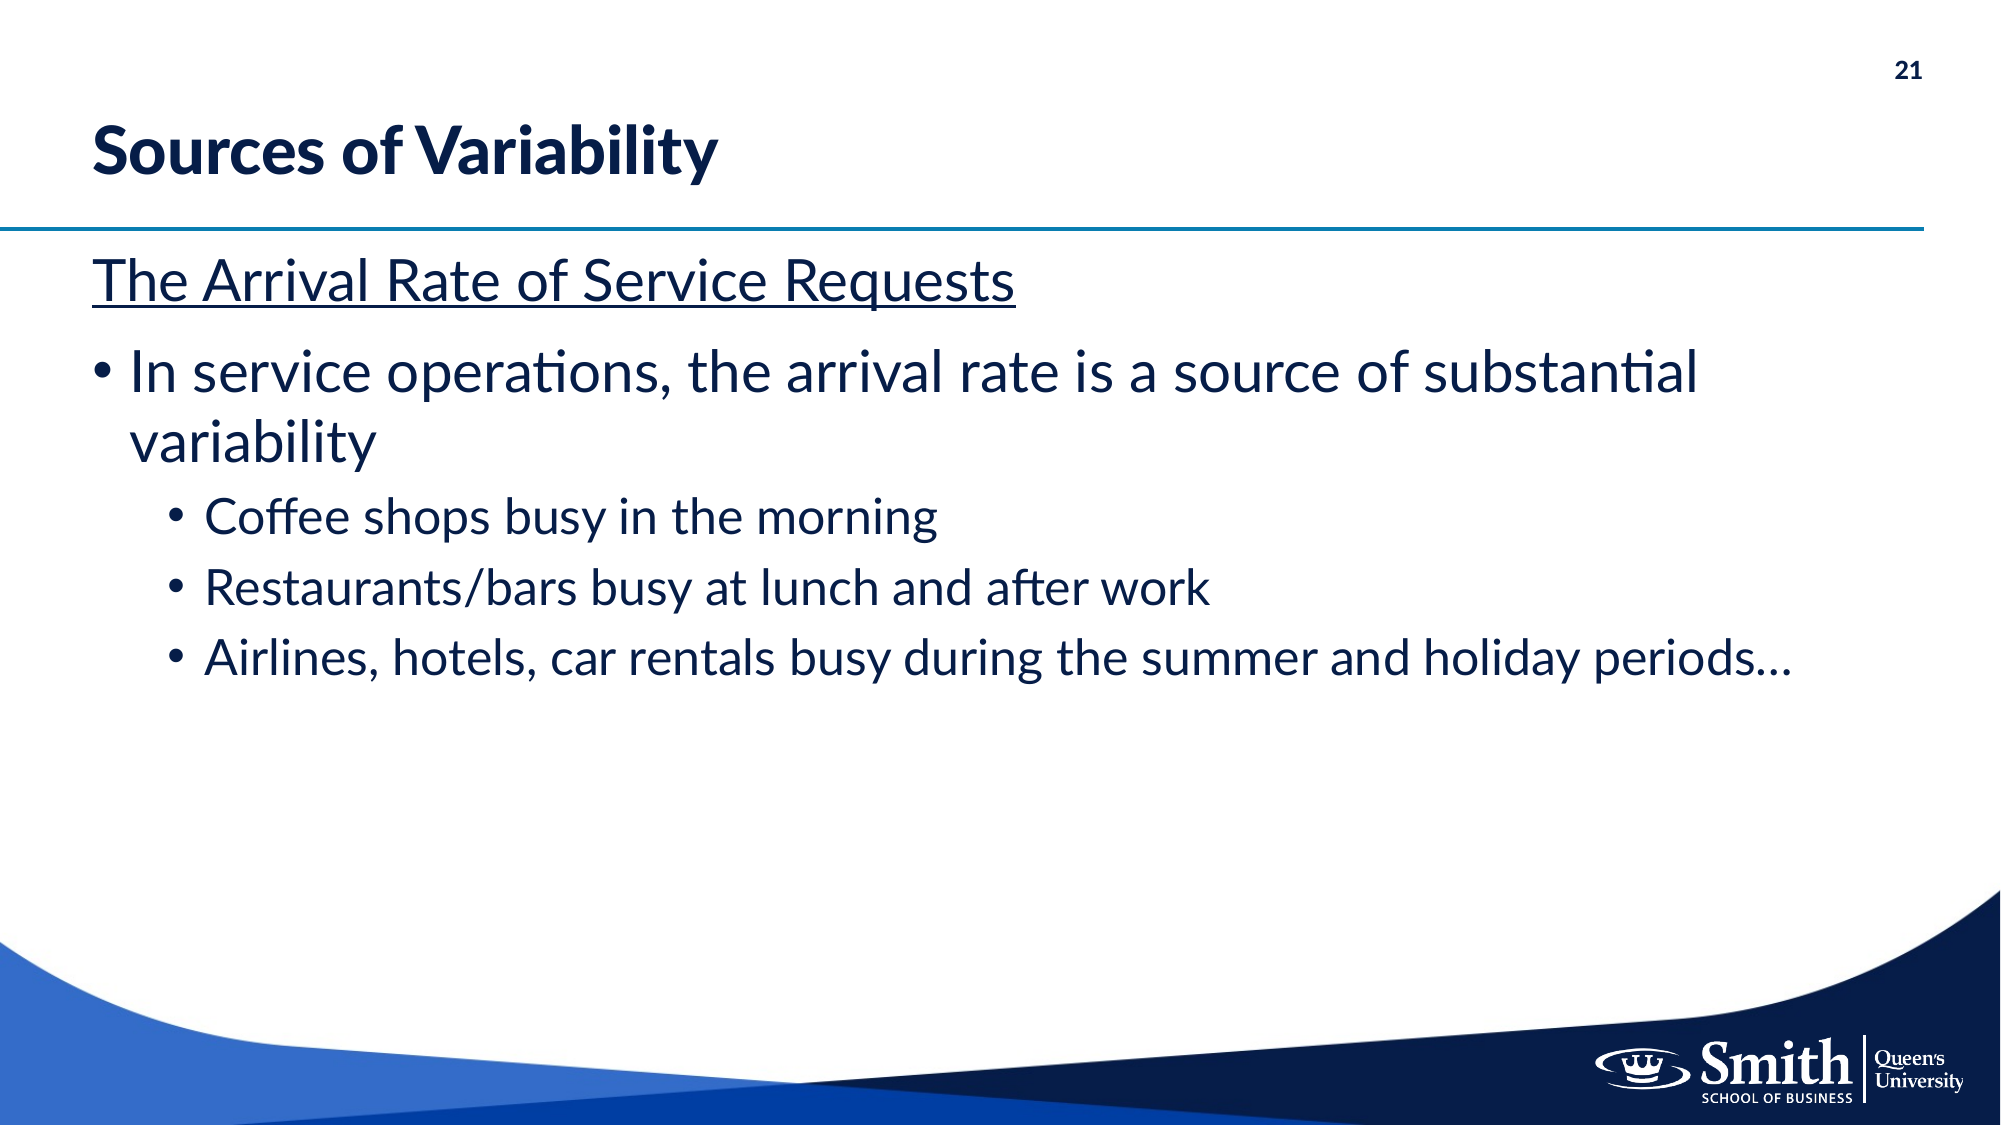

# Sources of Variability
The Arrival Rate of Service Requests
In service operations, the arrival rate is a source of substantial variability
Coffee shops busy in the morning
Restaurants/bars busy at lunch and after work
Airlines, hotels, car rentals busy during the summer and holiday periods…